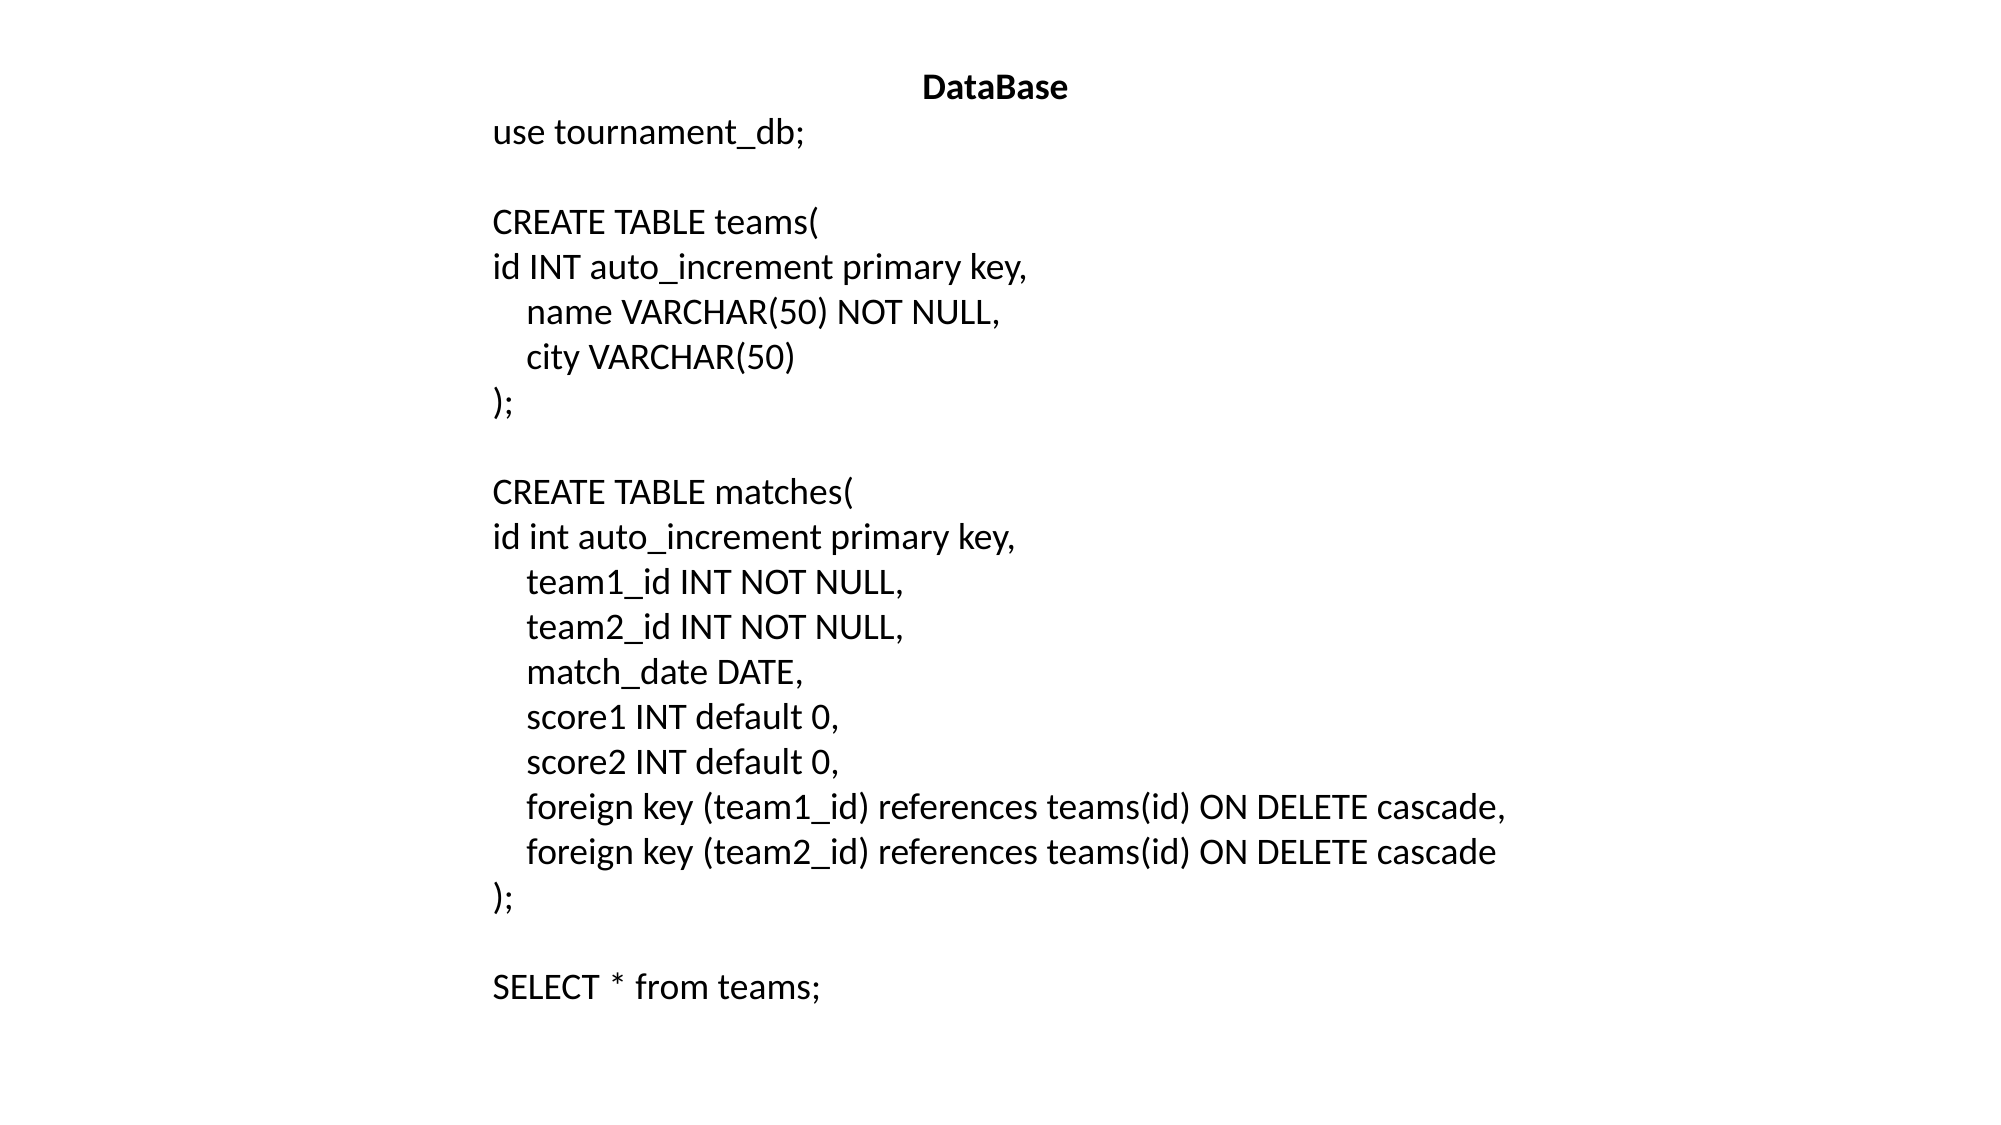

DataBase
use tournament_db;
CREATE TABLE teams(
id INT auto_increment primary key,
    name VARCHAR(50) NOT NULL,
    city VARCHAR(50)
);
CREATE TABLE matches(
id int auto_increment primary key,
    team1_id INT NOT NULL,
    team2_id INT NOT NULL,
    match_date DATE,
    score1 INT default 0,
    score2 INT default 0,
    foreign key (team1_id) references teams(id) ON DELETE cascade,
    foreign key (team2_id) references teams(id) ON DELETE cascade
);
SELECT * from teams;